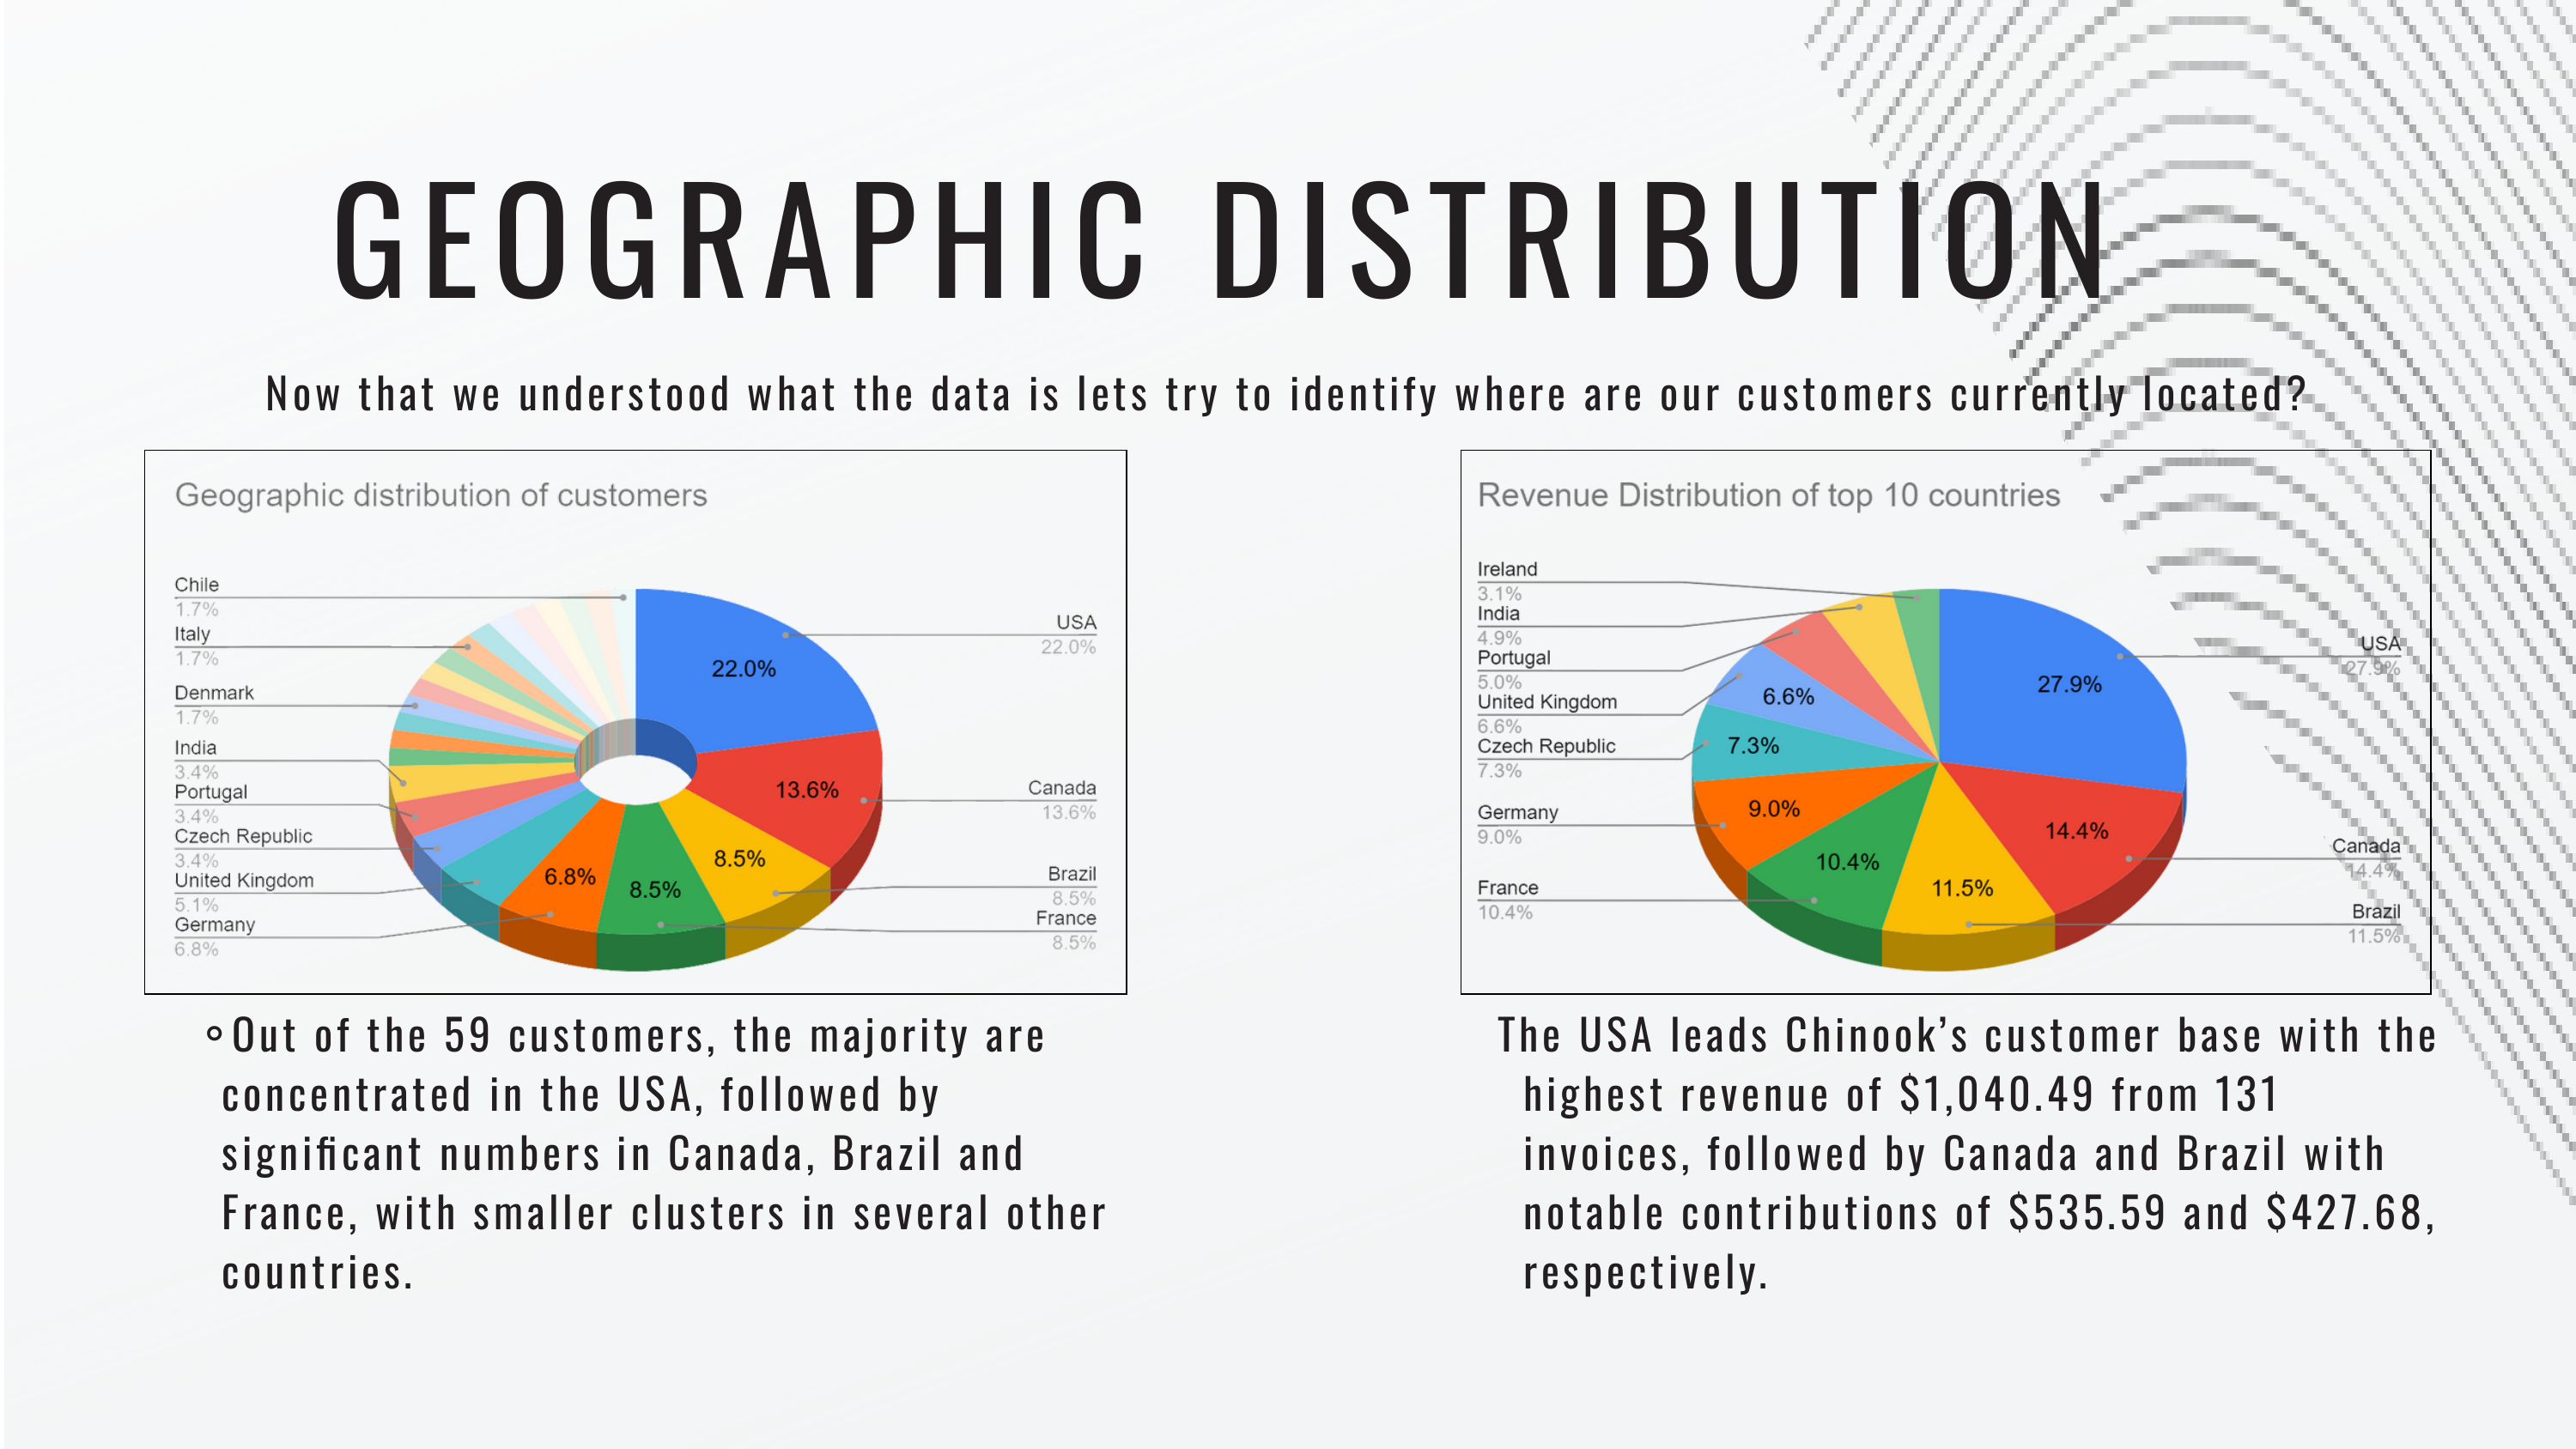

GEOGRAPHIC DISTRIBUTION
Now that we understood what the data is lets try to identify where are our customers currently located?

Out of the 59 customers, the majority are concentrated in the USA, followed by significant numbers in Canada, Brazil and France, with smaller clusters in several other countries.
The USA leads Chinook’s customer base with the highest revenue of $1,040.49 from 131 invoices, followed by Canada and Brazil with notable contributions of $535.59 and $427.68, respectively.